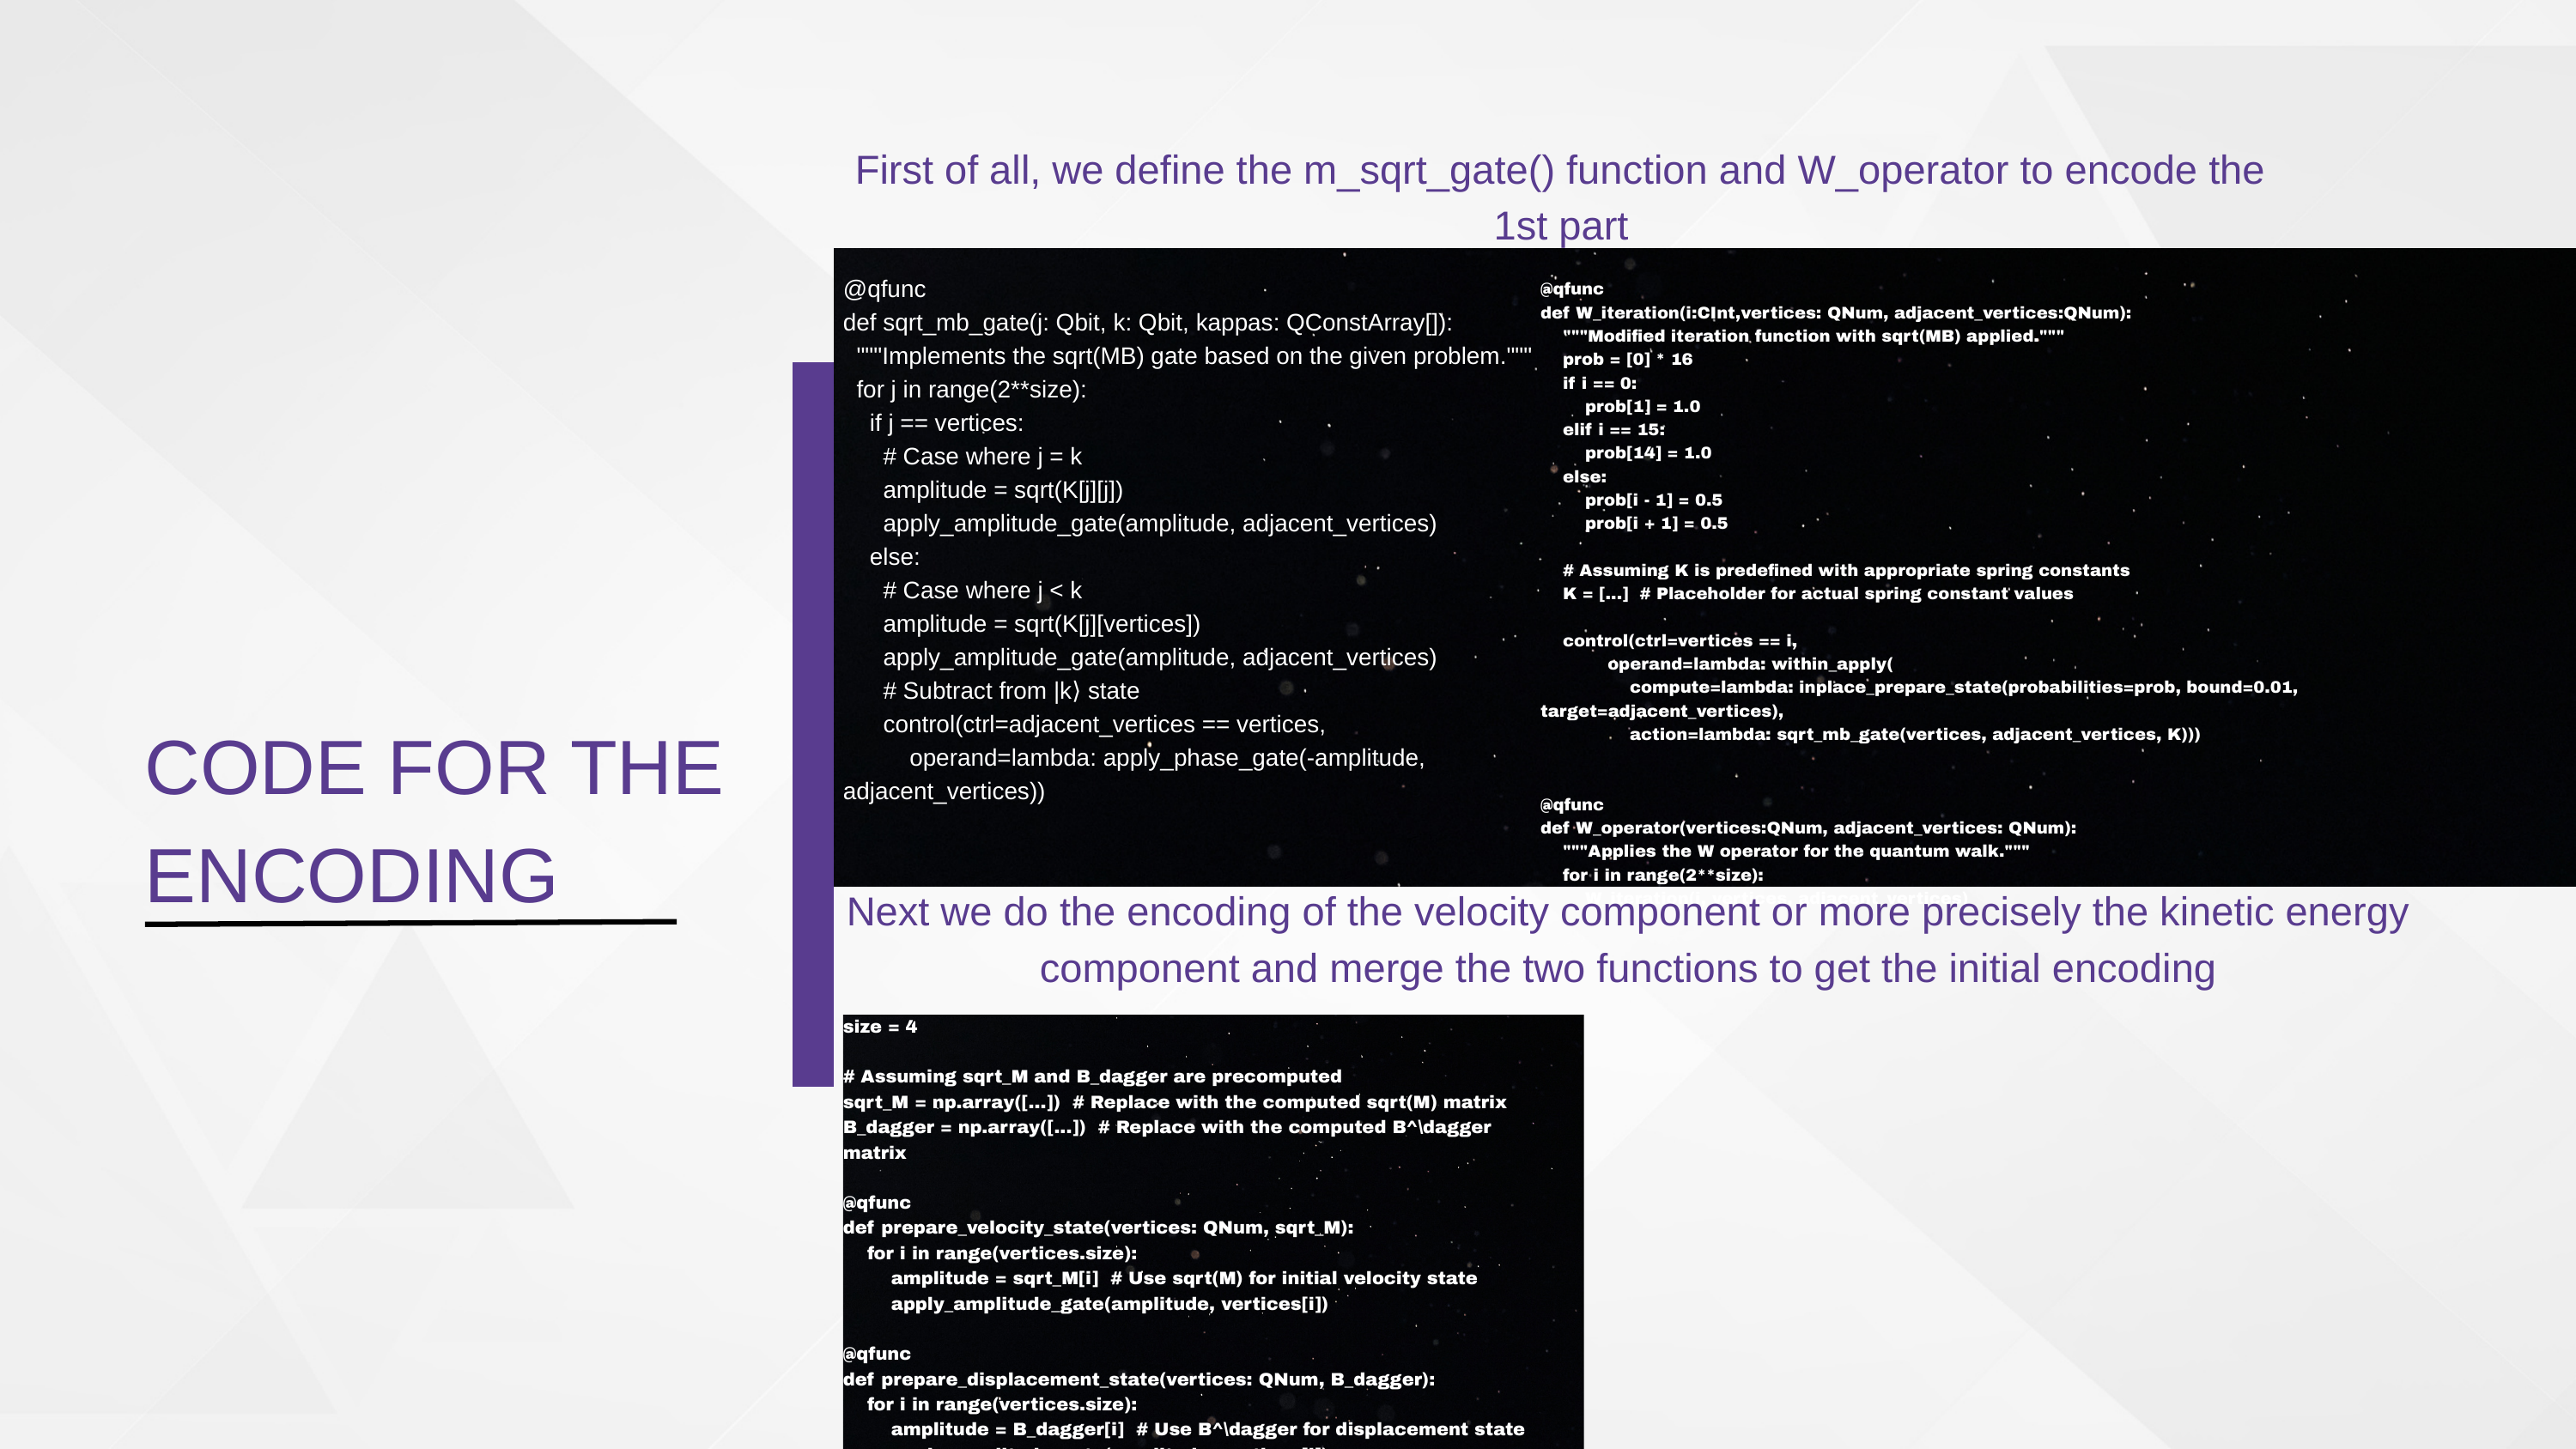

First of all, we define the m_sqrt_gate() function and W_operator to encode the 1st part

@qfunc
def sqrt_mb_gate(j: Qbit, k: Qbit, kappas: QConstArray[]):
  """Implements the sqrt(MB) gate based on the given problem."""
  for j in range(2**size):
    if j == vertices:
      # Case where j = k
      amplitude = sqrt(K[j][j])
      apply_amplitude_gate(amplitude, adjacent_vertices)
    else:
      # Case where j < k
      amplitude = sqrt(K[j][vertices])
      apply_amplitude_gate(amplitude, adjacent_vertices)
      # Subtract from |k⟩ state
      control(ctrl=adjacent_vertices == vertices,
          operand=lambda: apply_phase_gate(-amplitude, adjacent_vertices))

@qfunc
def W_iteration(i:CInt,vertices: QNum, adjacent_vertices:QNum):
    """Modified iteration function with sqrt(MB) applied."""
    prob = [0] * 16
    if i == 0:
        prob[1] = 1.0
    elif i == 15:
        prob[14] = 1.0
    else:
        prob[i - 1] = 0.5
        prob[i + 1] = 0.5

    # Assuming K is predefined with appropriate spring constants
    K = [...]  # Placeholder for actual spring constant values

    control(ctrl=vertices == i,
            operand=lambda: within_apply(
                compute=lambda: inplace_prepare_state(probabilities=prob, bound=0.01, target=adjacent_vertices),
                action=lambda: sqrt_mb_gate(vertices, adjacent_vertices, K)))

@qfunc
def W_operator(vertices:QNum, adjacent_vertices: QNum):
    """Applies the W operator for the quantum walk."""
    for i in range(2**size):
        W_iteration(i, vertices, adjacent_vertices)

CODE FOR THE ENCODING
Next we do the encoding of the velocity component or more precisely the kinetic energy component and merge the two functions to get the initial encoding

size = 4

# Assuming sqrt_M and B_dagger are precomputed
sqrt_M = np.array([...])  # Replace with the computed sqrt(M) matrix
B_dagger = np.array([...])  # Replace with the computed B^\dagger matrix

@qfunc
def prepare_velocity_state(vertices: QNum, sqrt_M):
    for i in range(vertices.size):
        amplitude = sqrt_M[i]  # Use sqrt(M) for initial velocity state
        apply_amplitude_gate(amplitude, vertices[i])

@qfunc
def prepare_displacement_state(vertices: QNum, B_dagger):
    for i in range(vertices.size):
        amplitude = B_dagger[i]  # Use B^\dagger for displacement state
        apply_amplitude_gate(amplitude, vertices[i])